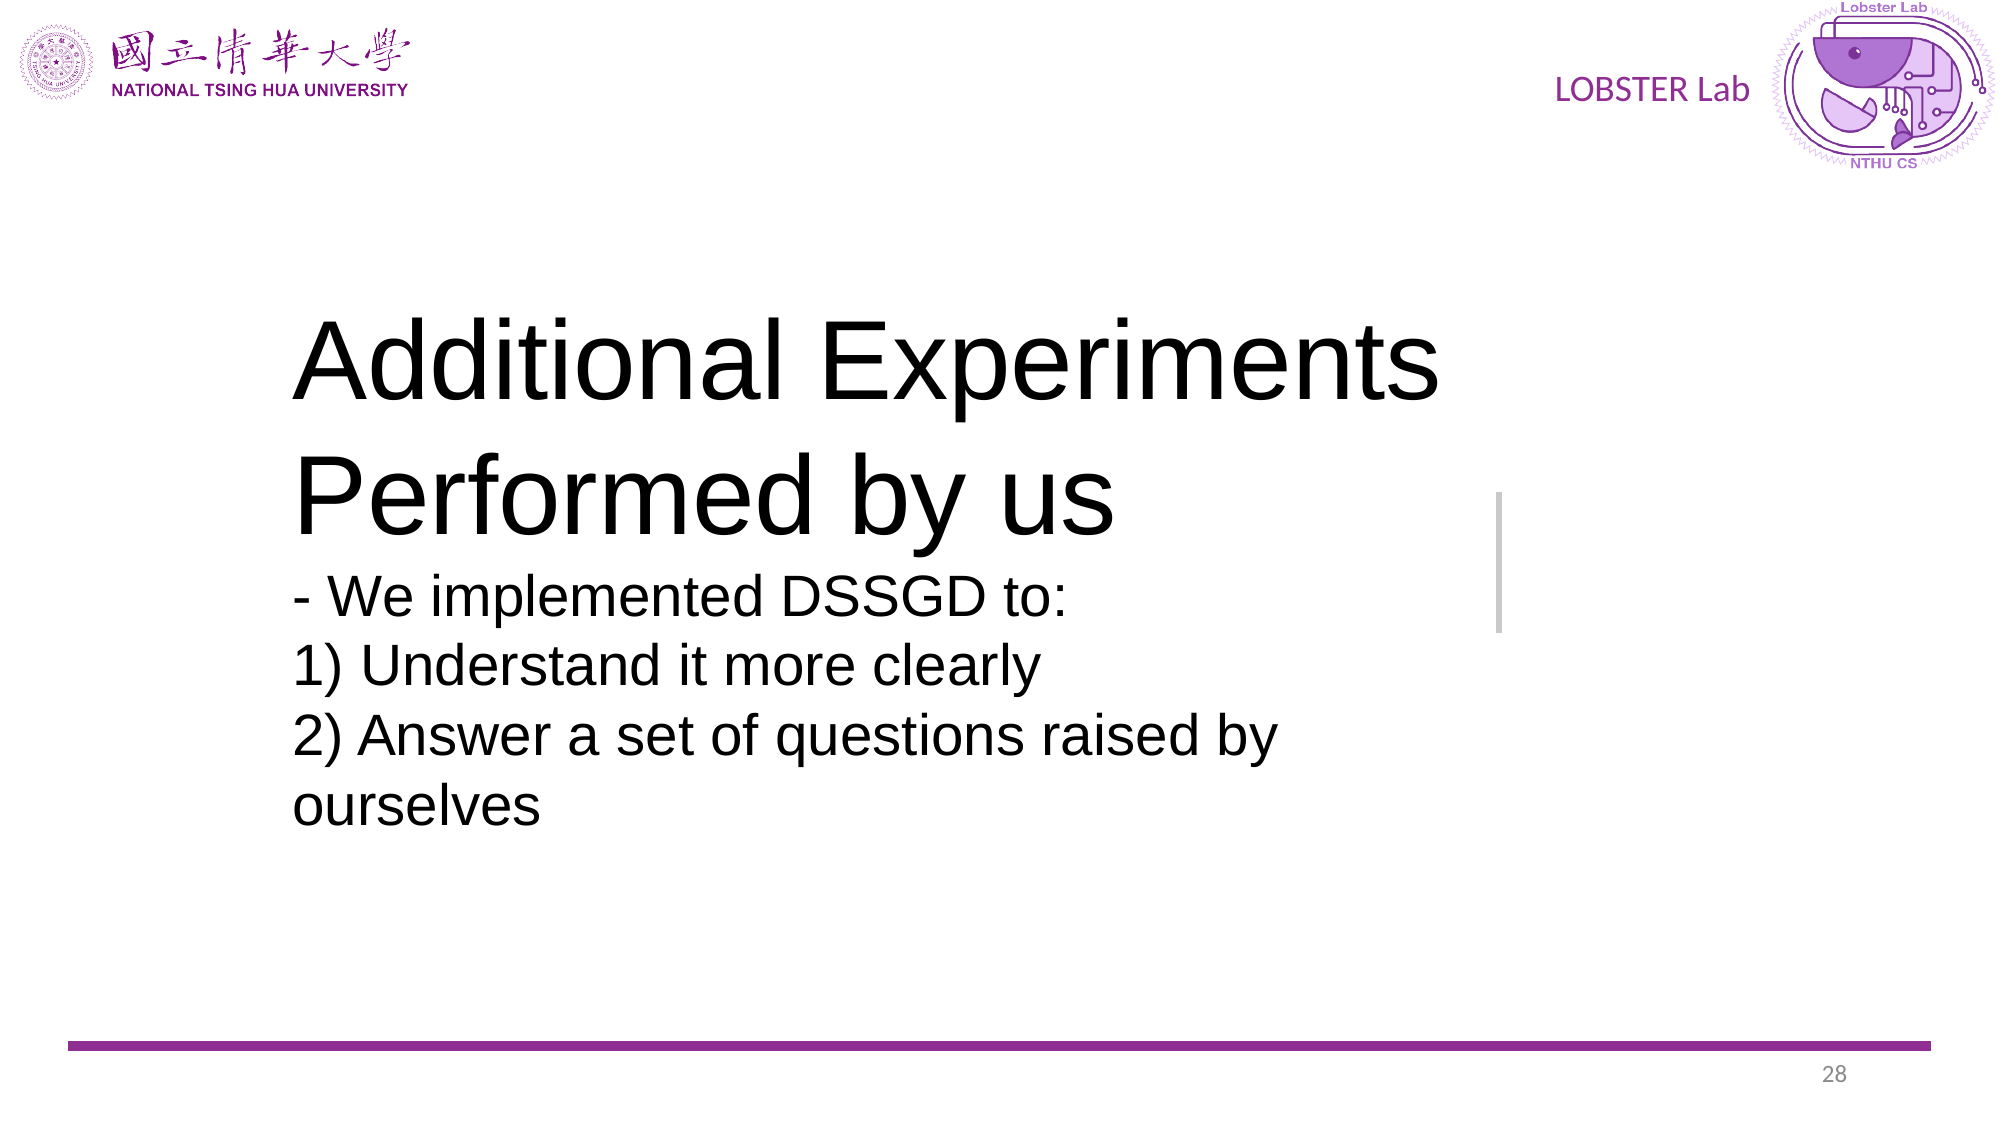

Additional Experiments Performed by us
- We implemented DSSGD to:
1) Understand it more clearly
2) Answer a set of questions raised by ourselves
28